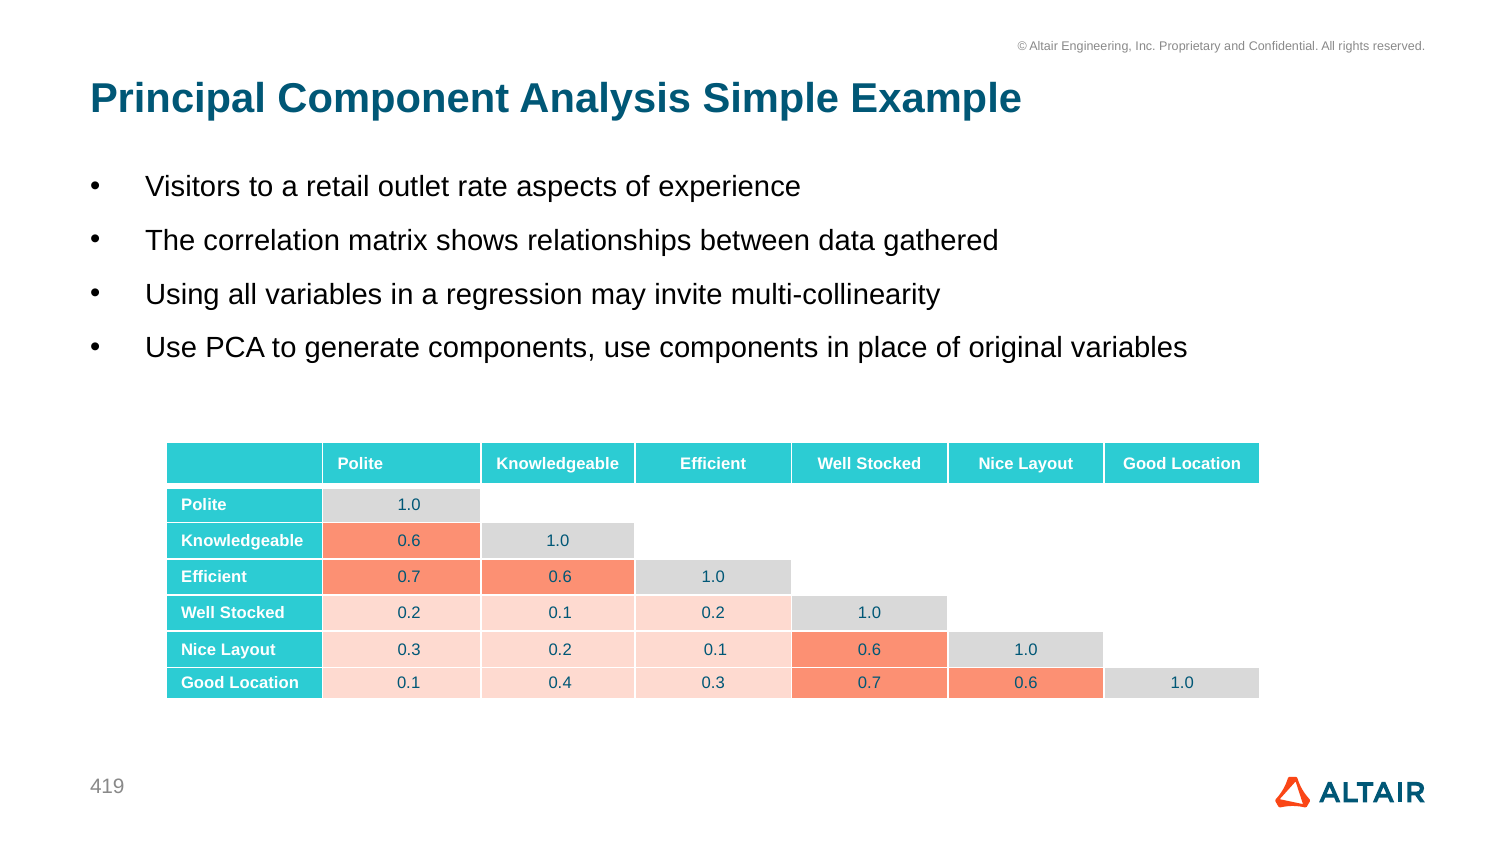

# Principal Component Analysis Simple Example
 Visitors to a retail outlet rate aspects of experience
 The correlation matrix shows relationships between data gathered
 Using all variables in a regression may invite multi-collinearity
 Use PCA to generate components, use components in place of original variables

|  | Polite | Knowledgeable | Efficient | Well Stocked | Nice Layout | Good Location |
| --- | --- | --- | --- | --- | --- | --- |
| Polite | 1.0 |  |  |  |  |  |
| Knowledgeable | 0.6 | 1.0 |  |  |  |  |
| Efficient | 0.7 | 0.6 | 1.0 |  |  |  |
| Well Stocked | 0.2 | 0.1 | 0.2 | 1.0 |  |  |
| Nice Layout | 0.3 | 0.2 | 0.1 | 0.6 | 1.0 |  |
| Good Location | 0.1 | 0.4 | 0.3 | 0.7 | 0.6 | 1.0 |
419